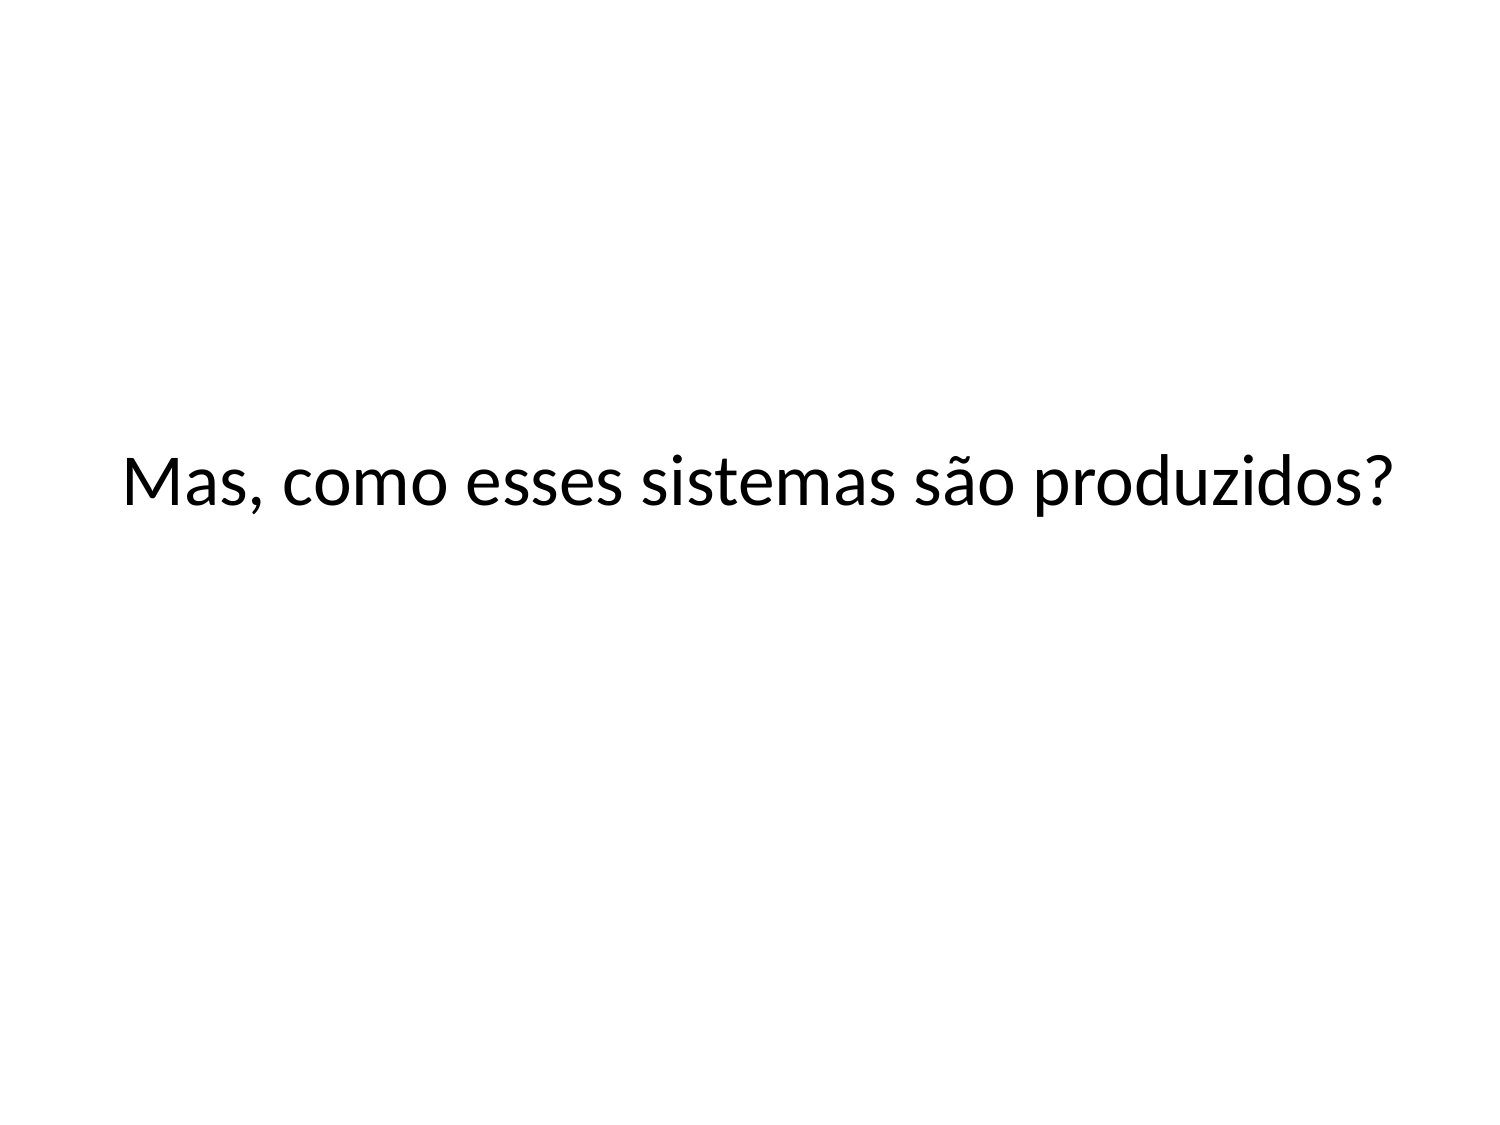

# Mas, como esses sistemas são produzidos?